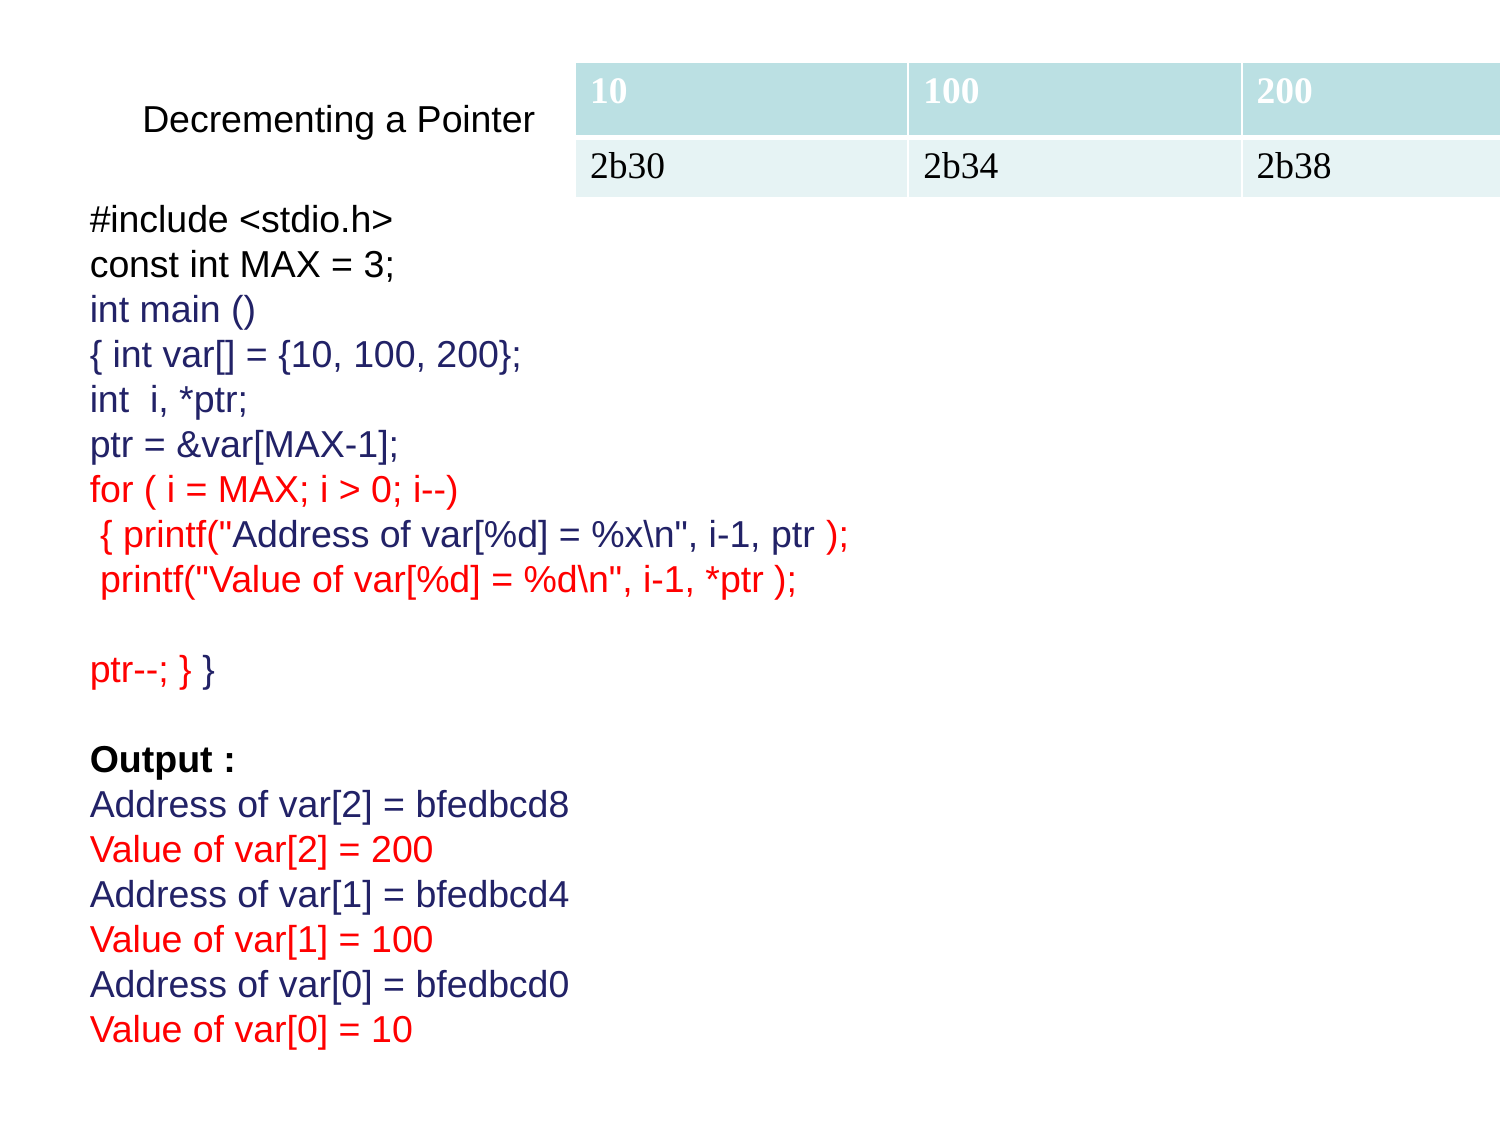

| 10 | 100 | 200 |
| --- | --- | --- |
| 2b30 | 2b34 | 2b38 |
Decrementing a Pointer
#include <stdio.h>
const int MAX = 3;
int main ()
{ int var[] = {10, 100, 200};
int  i, *ptr;
ptr = &var[MAX-1];
for ( i = MAX; i > 0; i--)
 { printf("Address of var[%d] = %x\n", i-1, ptr );
 printf("Value of var[%d] = %d\n", i-1, *ptr );

ptr--; } }

Output :
Address of var[2] = bfedbcd8
Value of var[2] = 200
Address of var[1] = bfedbcd4
Value of var[1] = 100
Address of var[0] = bfedbcd0
Value of var[0] = 10